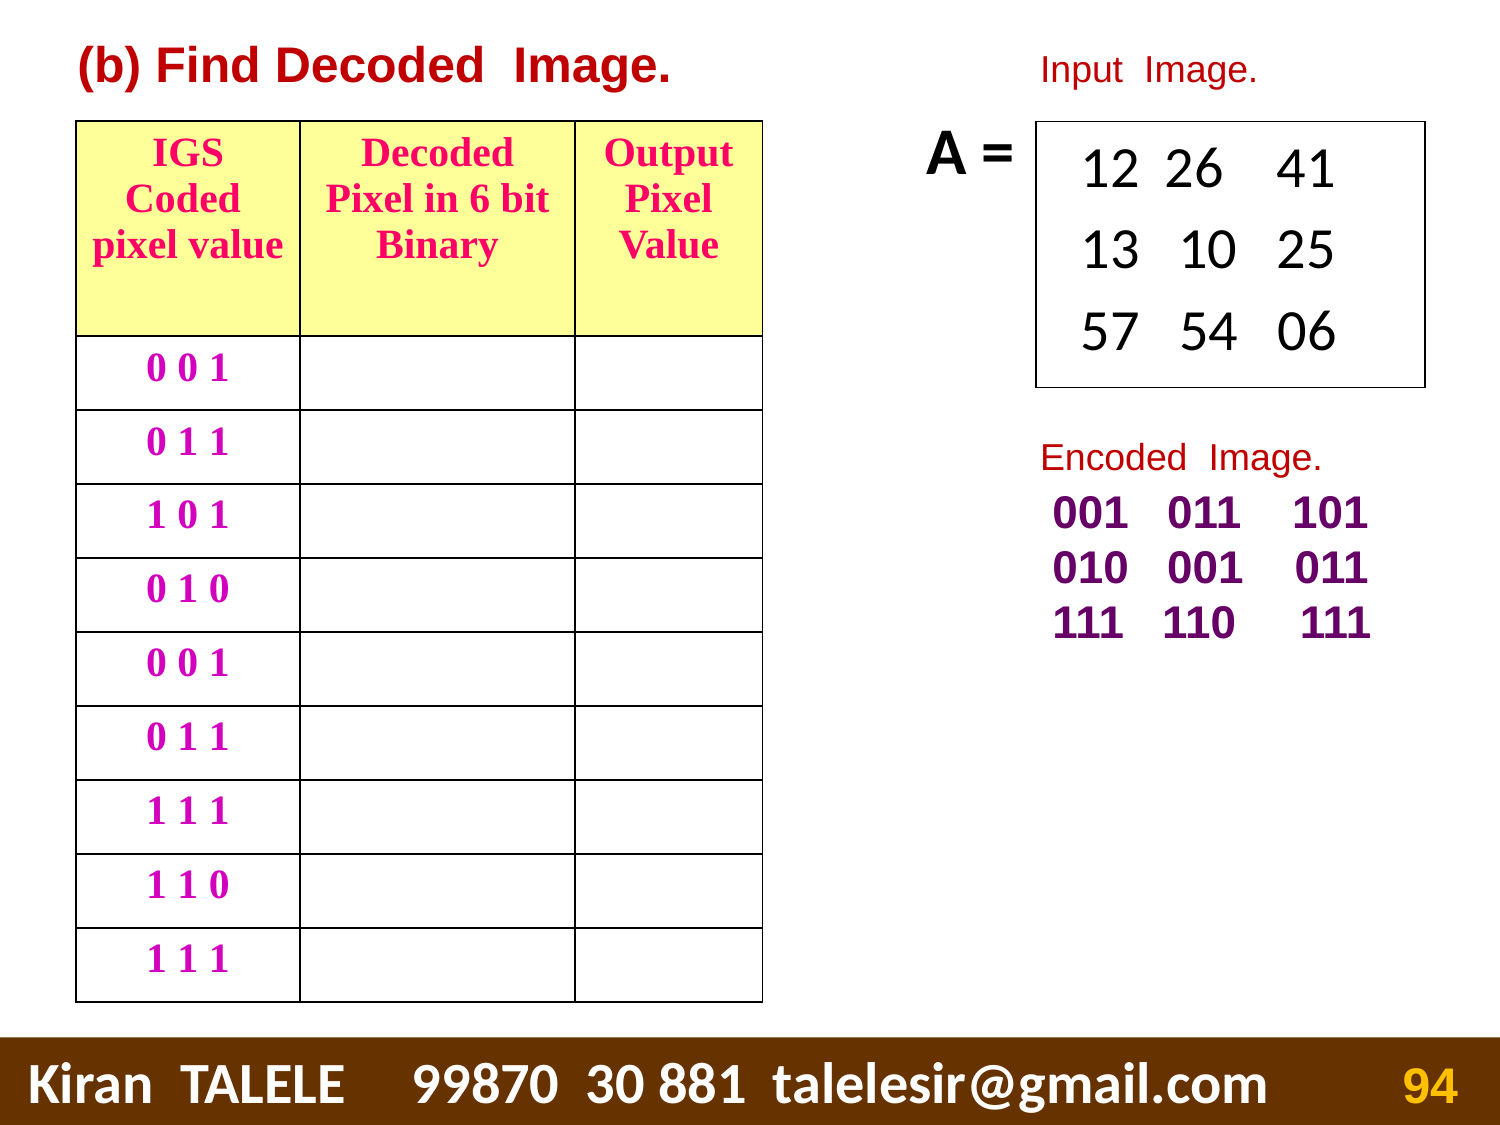

(b) Find Decoded  Image.
Input  Image.
A =
26    41
 10   25
57   54   06
| IGS Coded pixel value | Decoded Pixel in 6 bit Binary | Output Pixel Value |
| --- | --- | --- |
| 0 0 1 |  |  |
| 0 1 1 |  |  |
| 1 0 1 |  |  |
| 0 1 0 |  |  |
| 0 0 1 |  |  |
| 0 1 1 |  |  |
| 1 1 1 |  |  |
| 1 1 0 |  |  |
| 1 1 1 |  |  |

Encoded  Image.
001   011    101
010   001    011
111   110     111
 Kiran  TALELE     99870  30 881  talelesir@gmail.com
94